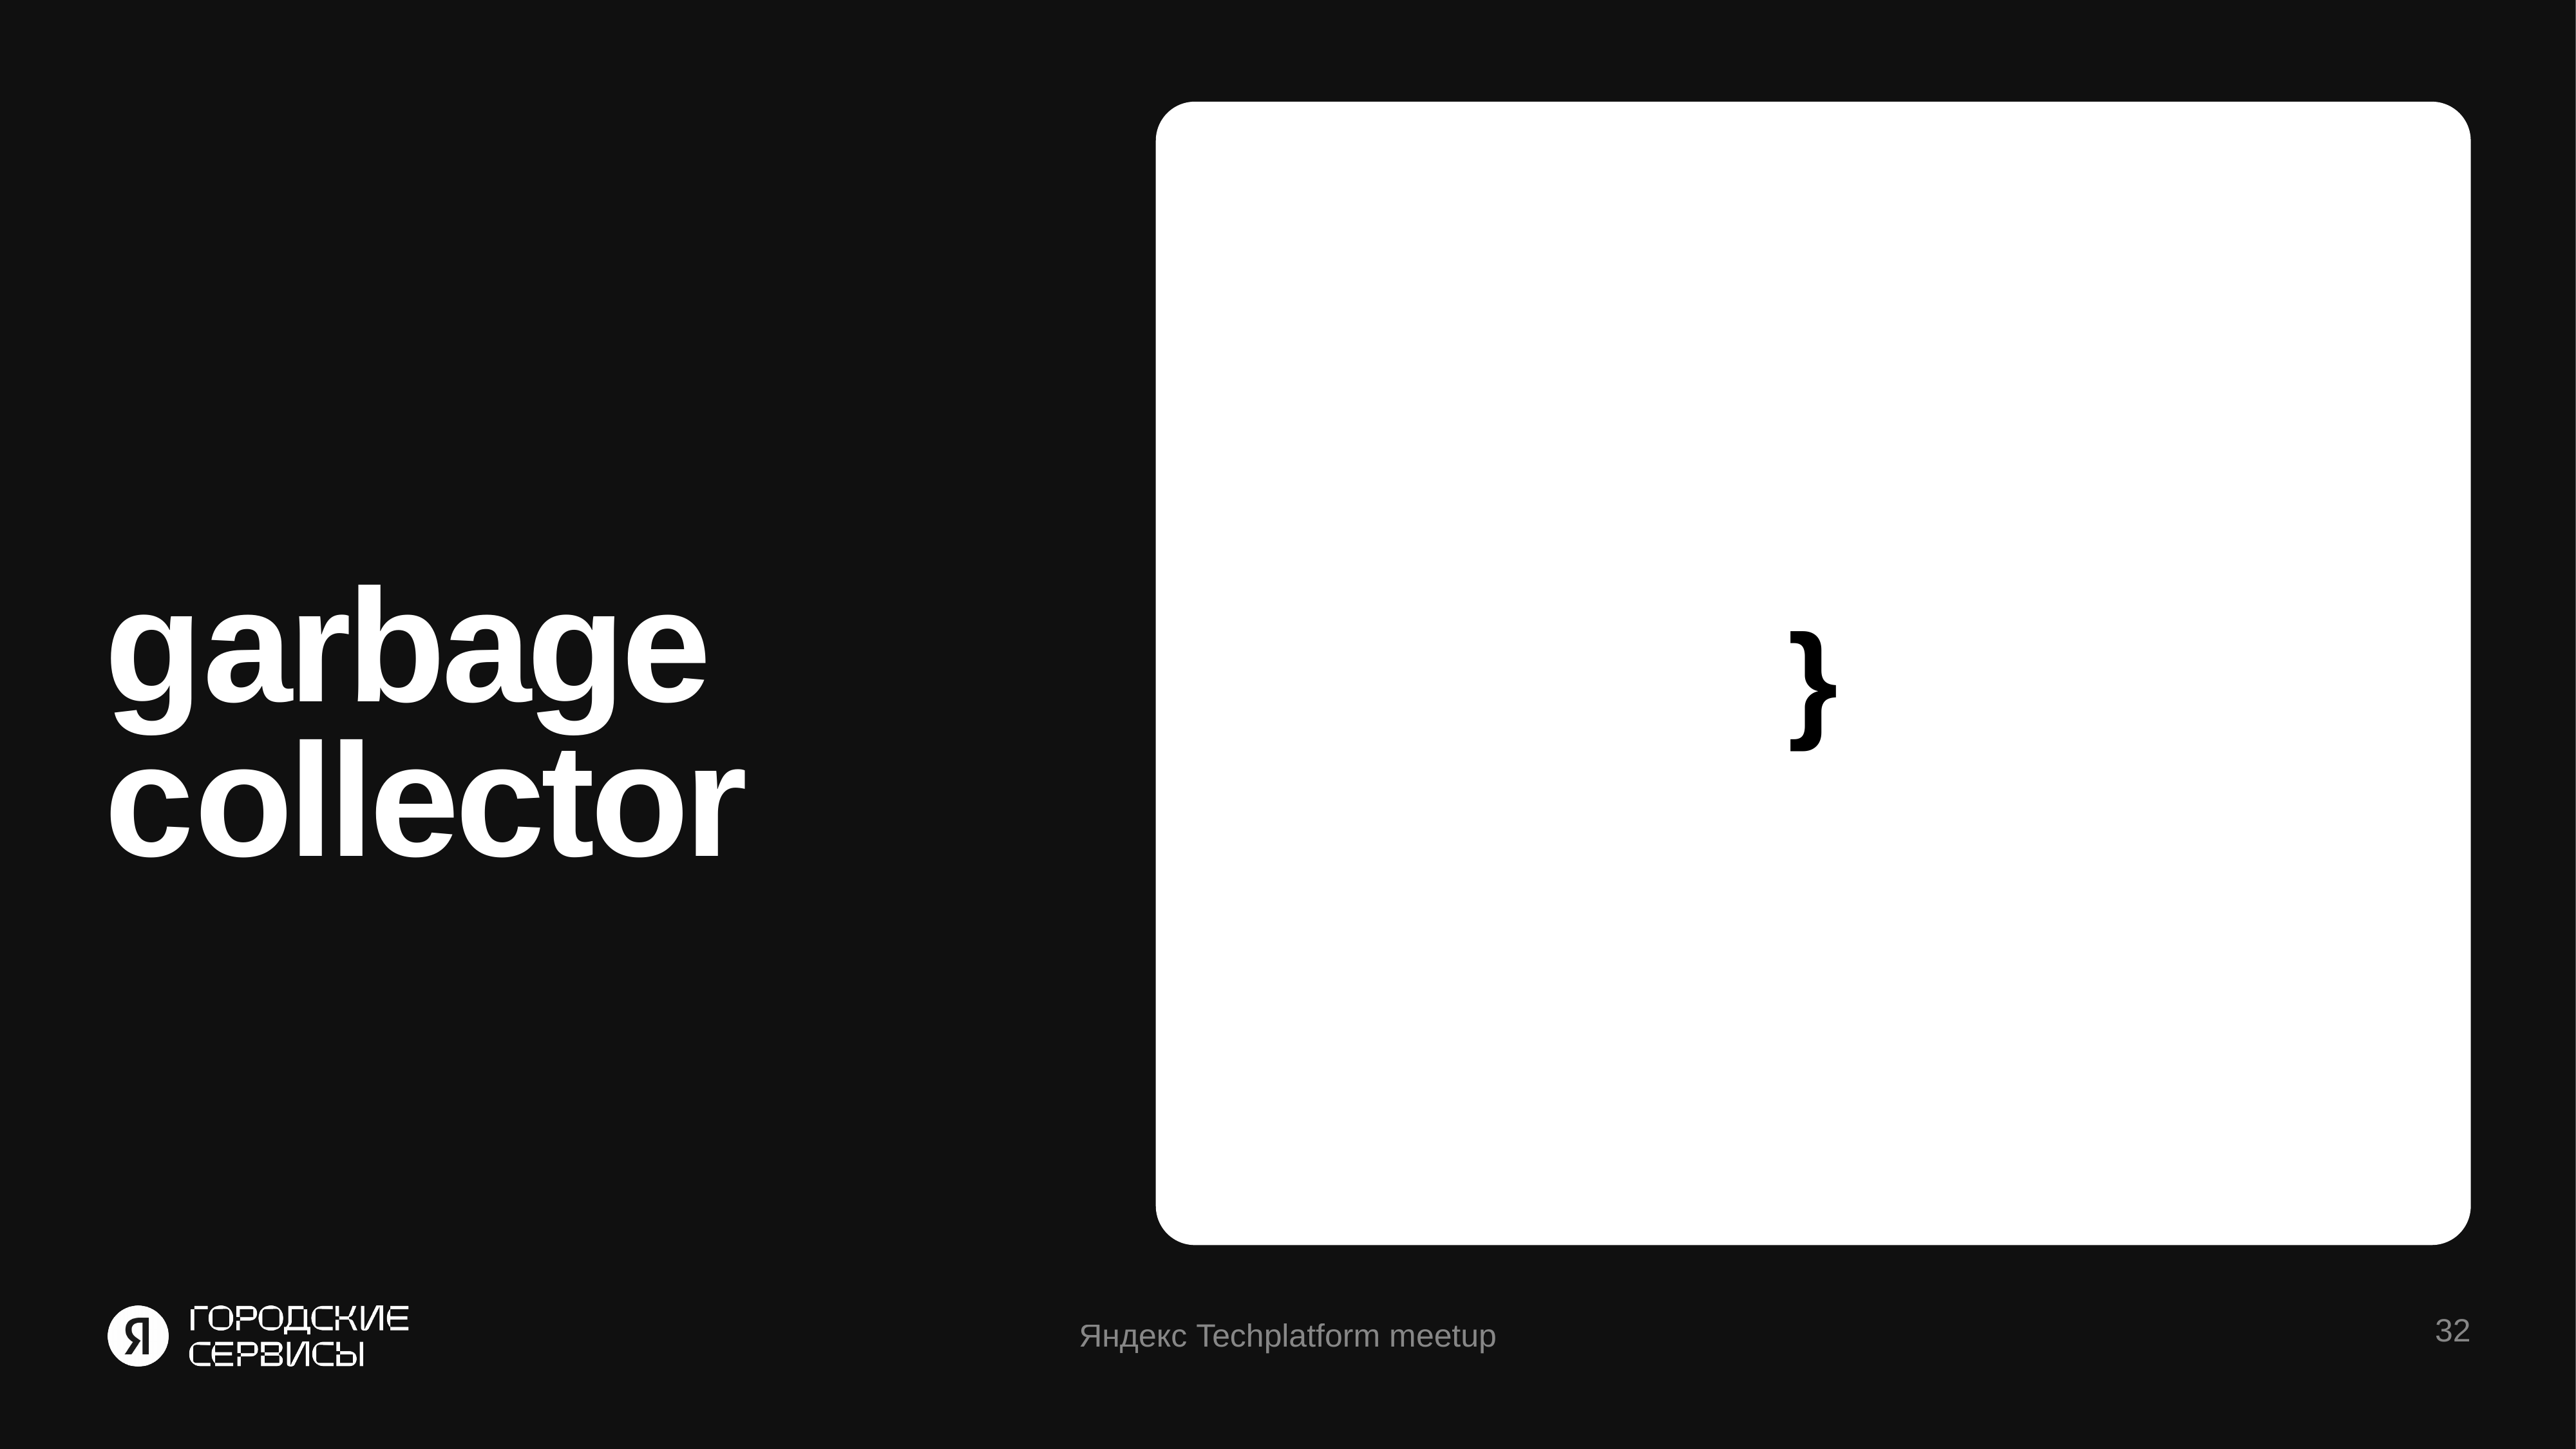

}
# garbage collector
32
Яндекс Techplatform meetup